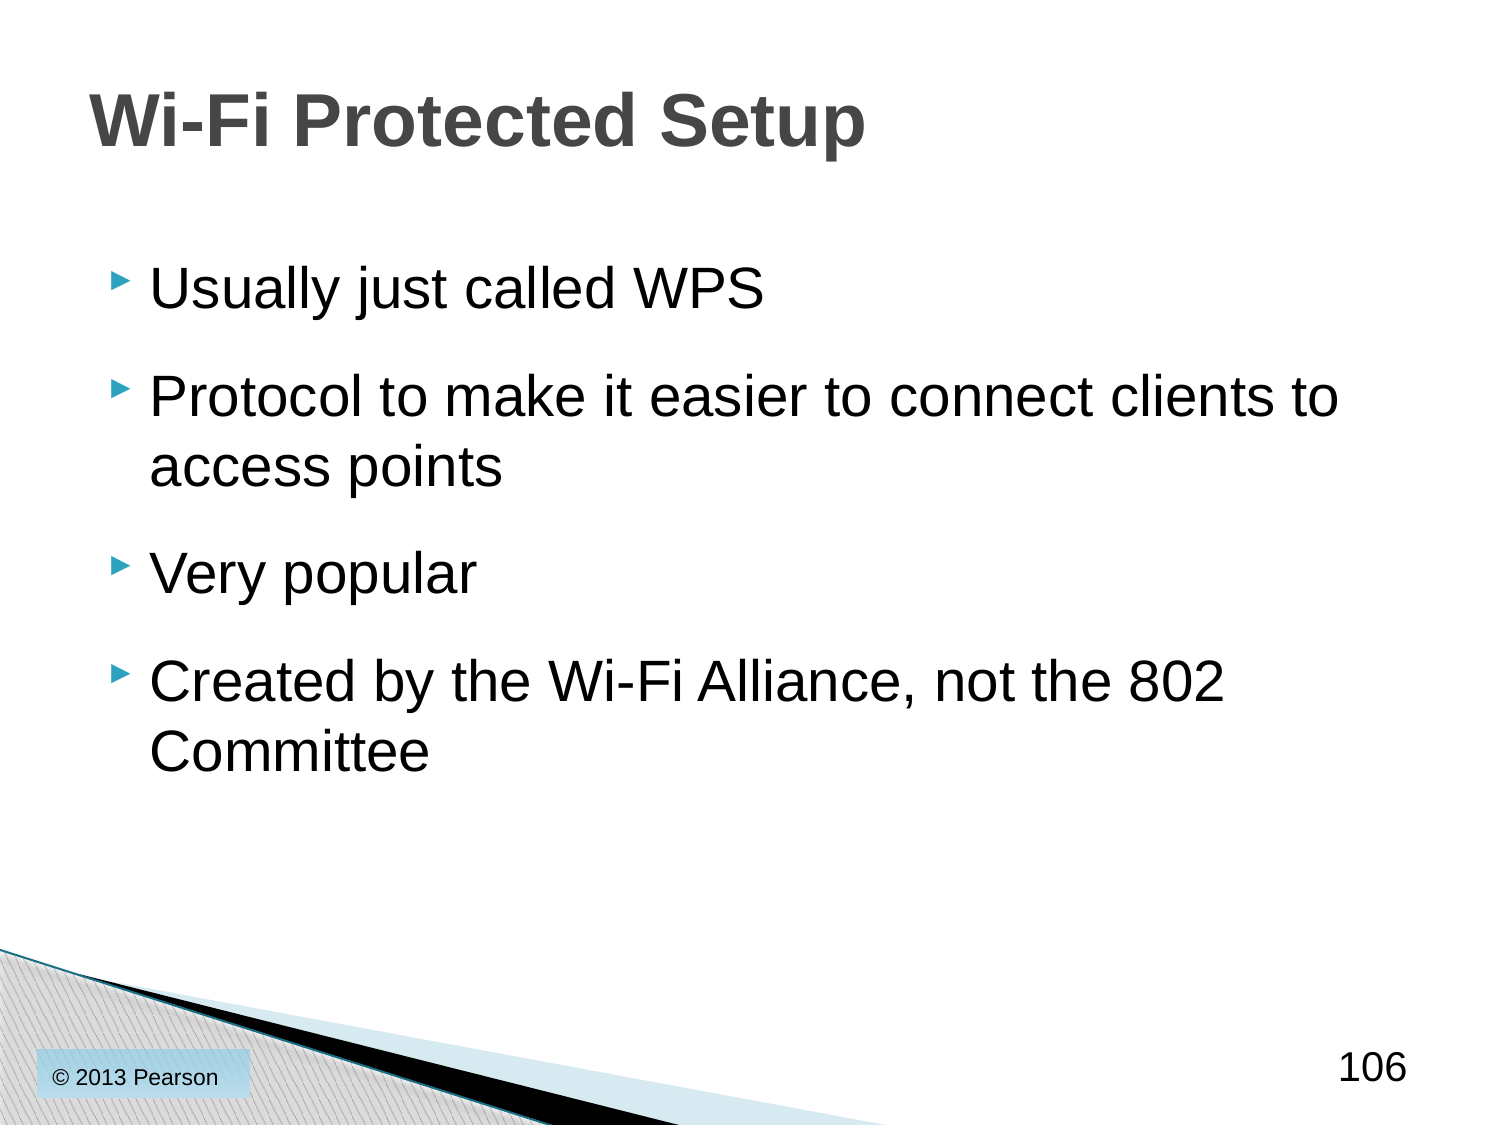

# Wi-Fi Protected Setup
Usually just called WPS
Protocol to make it easier to connect clients to access points
Very popular
Created by the Wi-Fi Alliance, not the 802 Committee
106
© 2013 Pearson